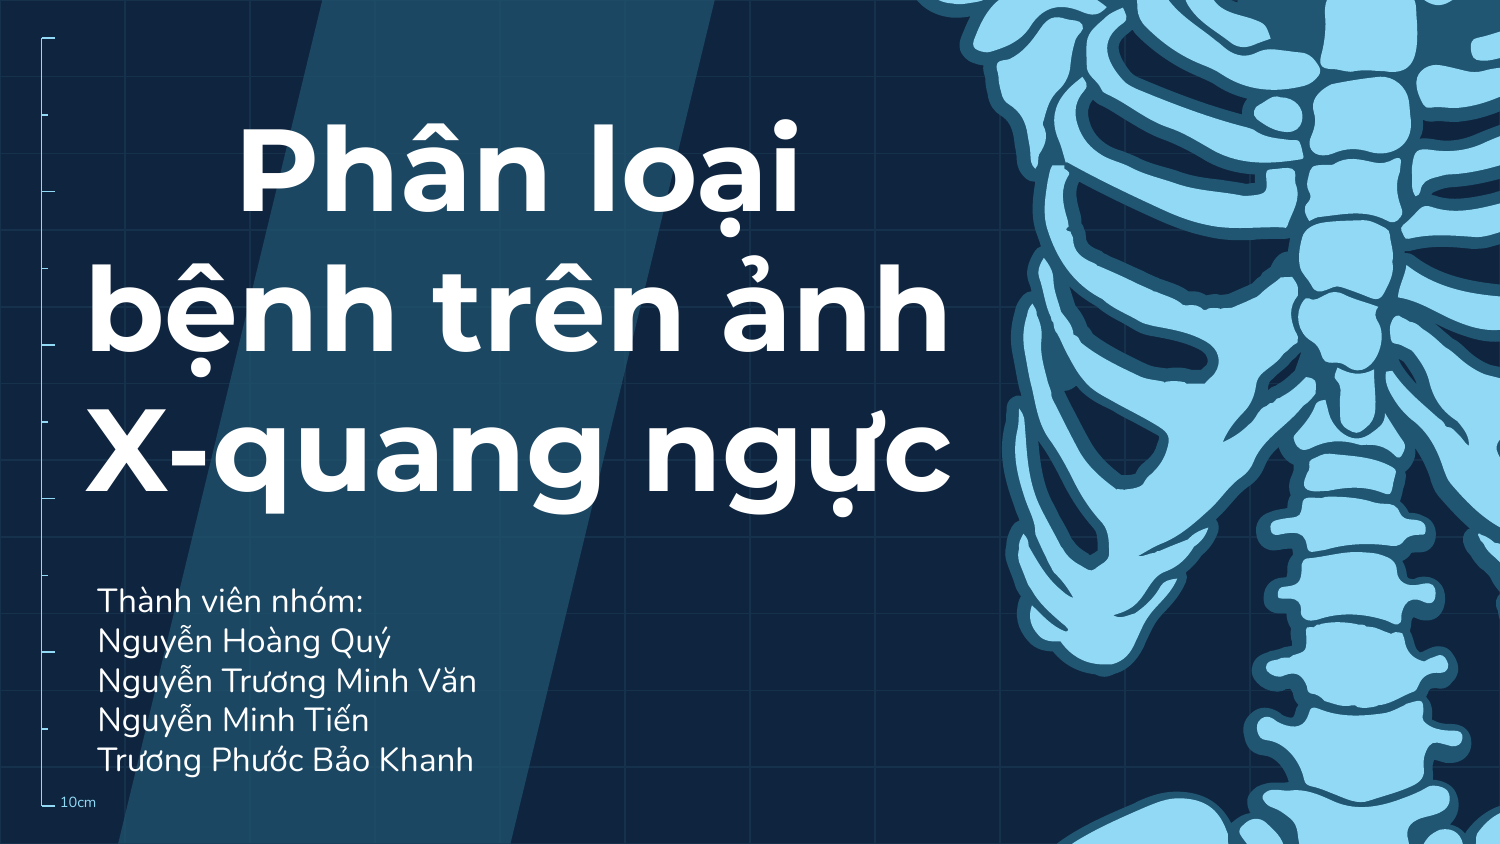

# Phân loại bệnh trên ảnh X-quang ngực
Thành viên nhóm:
Nguyễn Hoàng Quý
Nguyễn Trương Minh Văn
Nguyễn Minh Tiến
Trương Phước Bảo Khanh